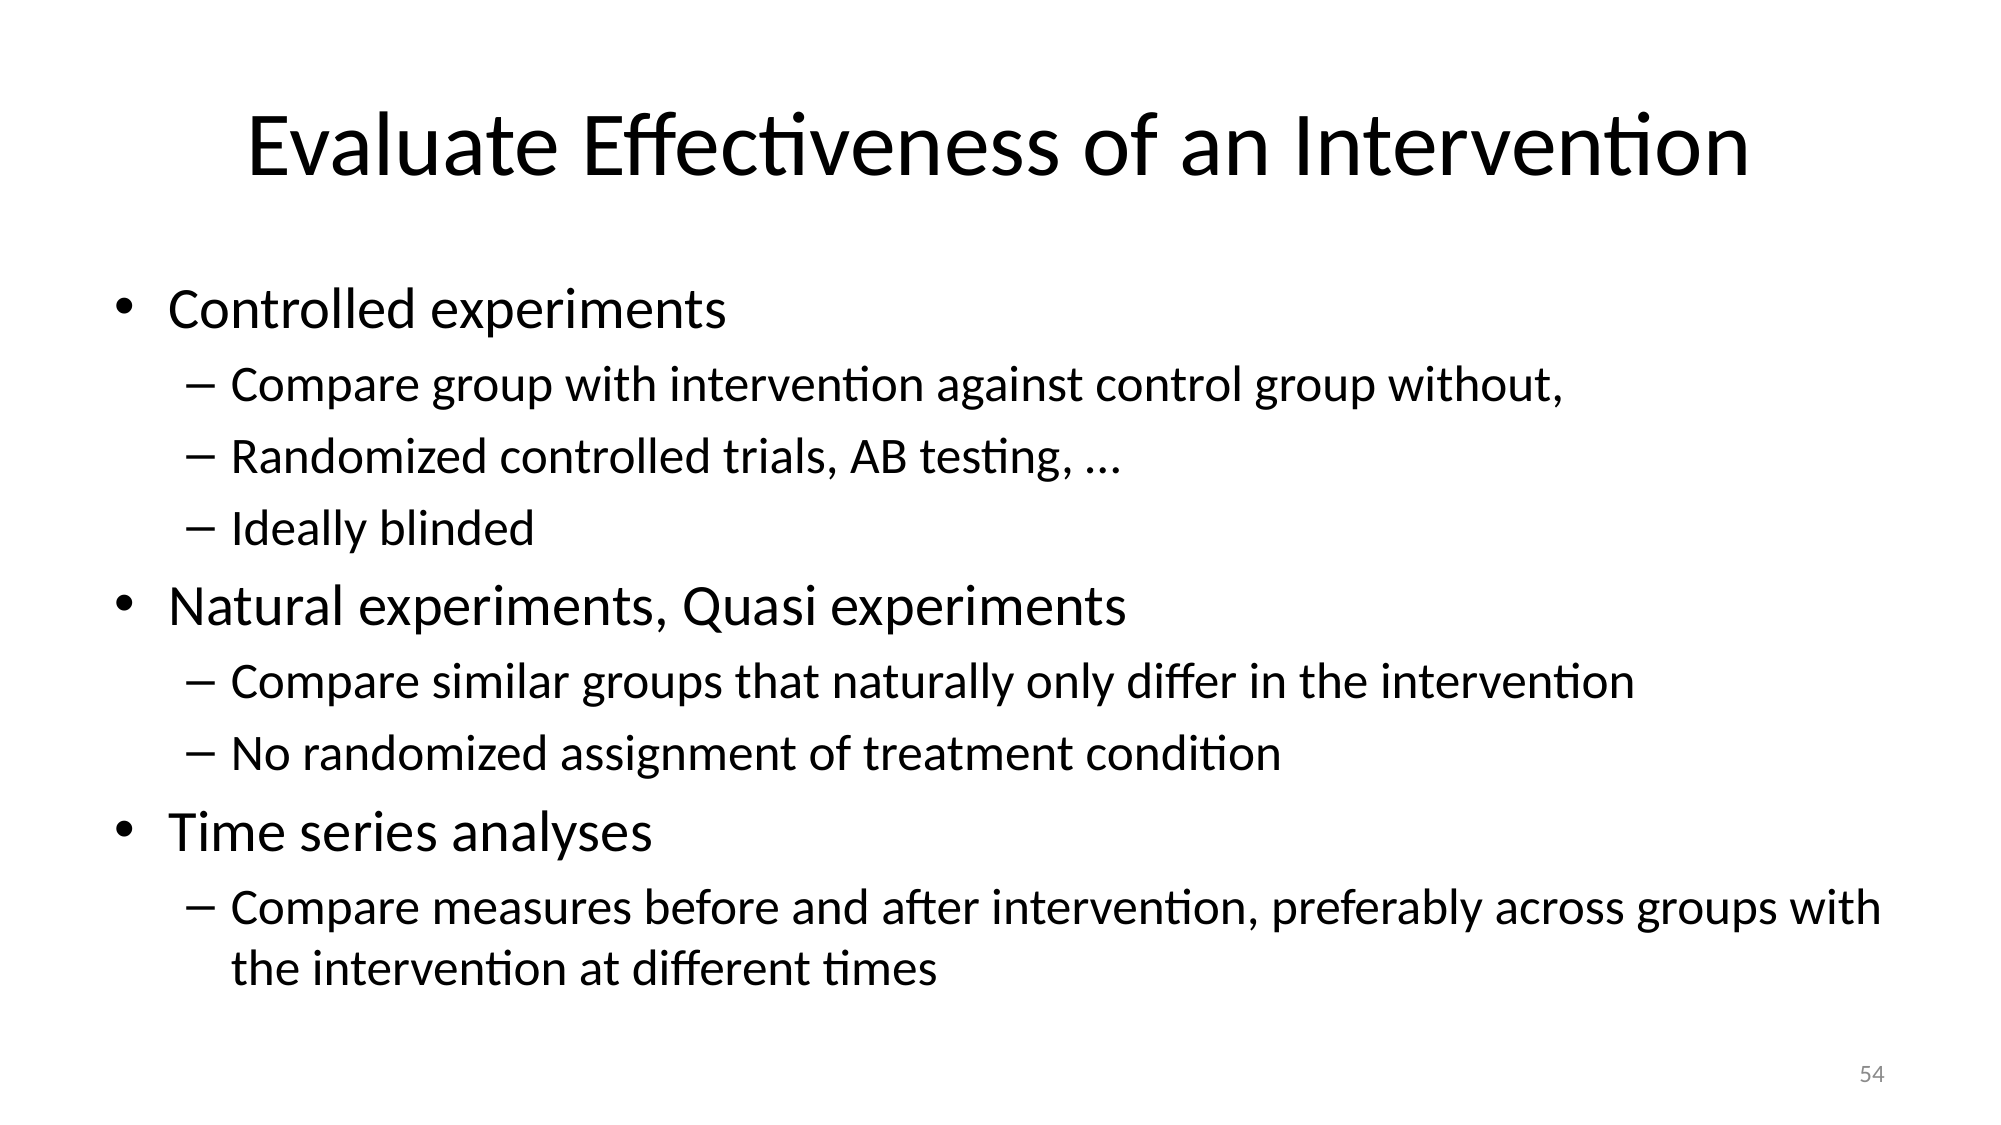

# Evaluate Effectiveness of an Intervention
Controlled experiments
Compare group with intervention against control group without,
Randomized controlled trials, AB testing, …
Ideally blinded
Natural experiments, Quasi experiments
Compare similar groups that naturally only differ in the intervention
No randomized assignment of treatment condition
Time series analyses
Compare measures before and after intervention, preferably across groups with the intervention at different times
54